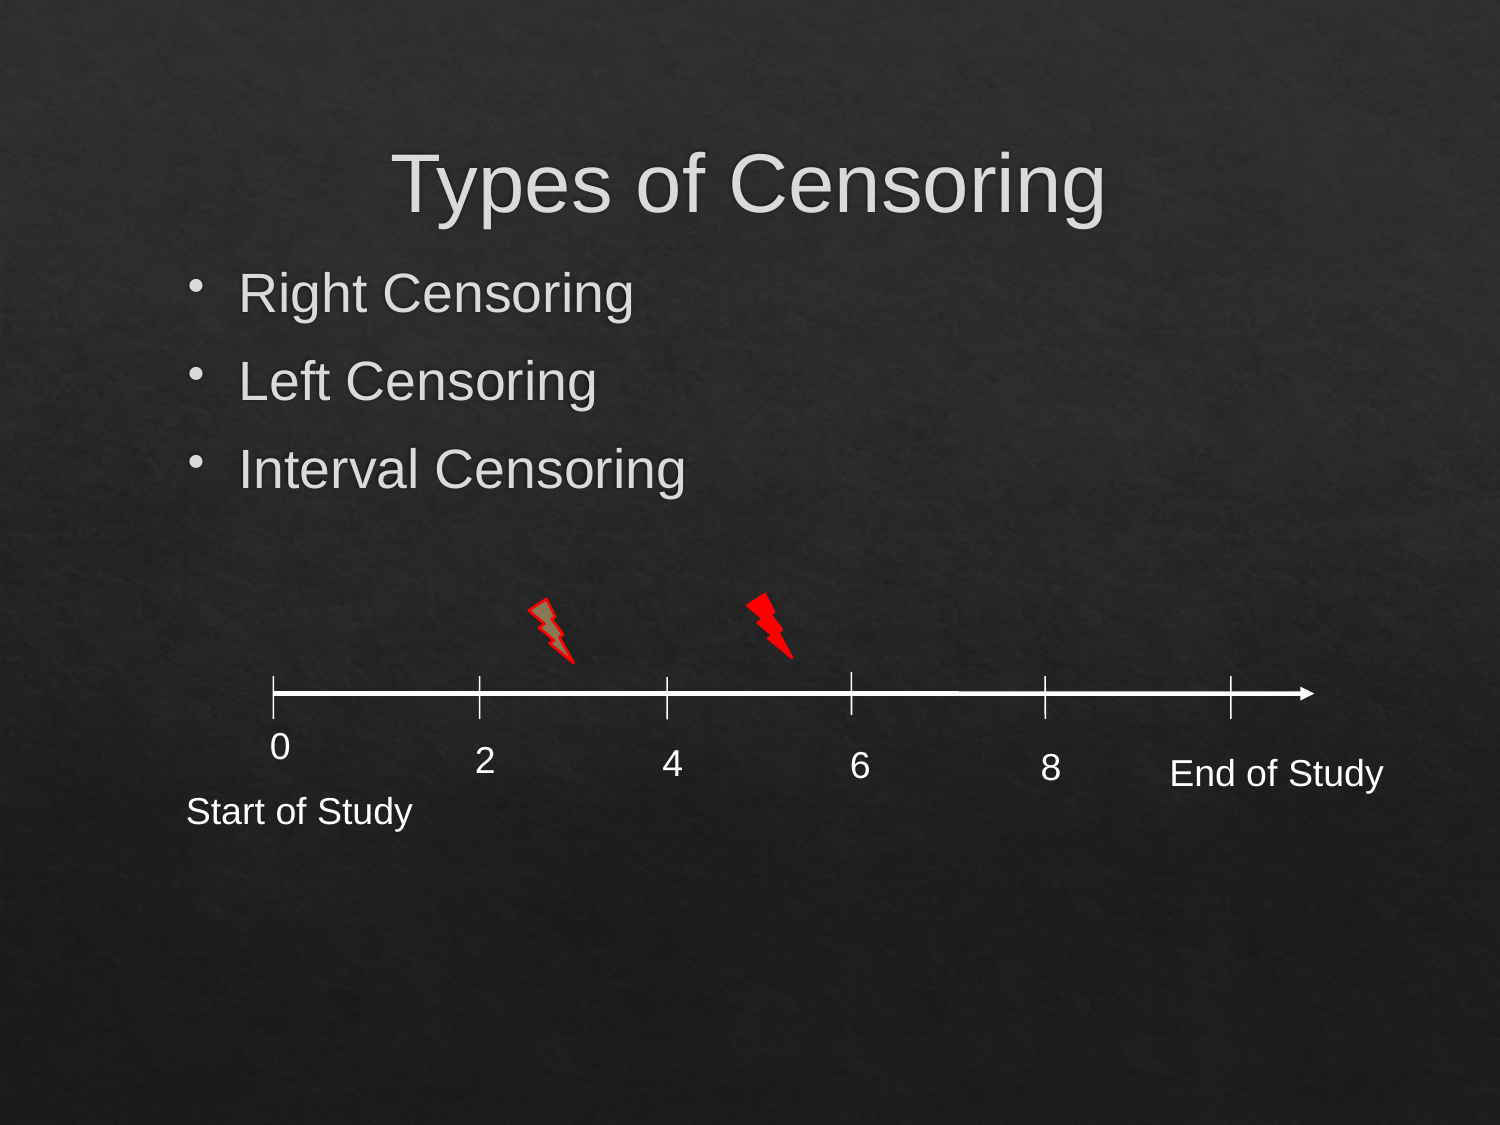

# Types of Censoring
Right Censoring
Left Censoring
Interval Censoring

0
2
4
6
8
End of Study
Start of Study